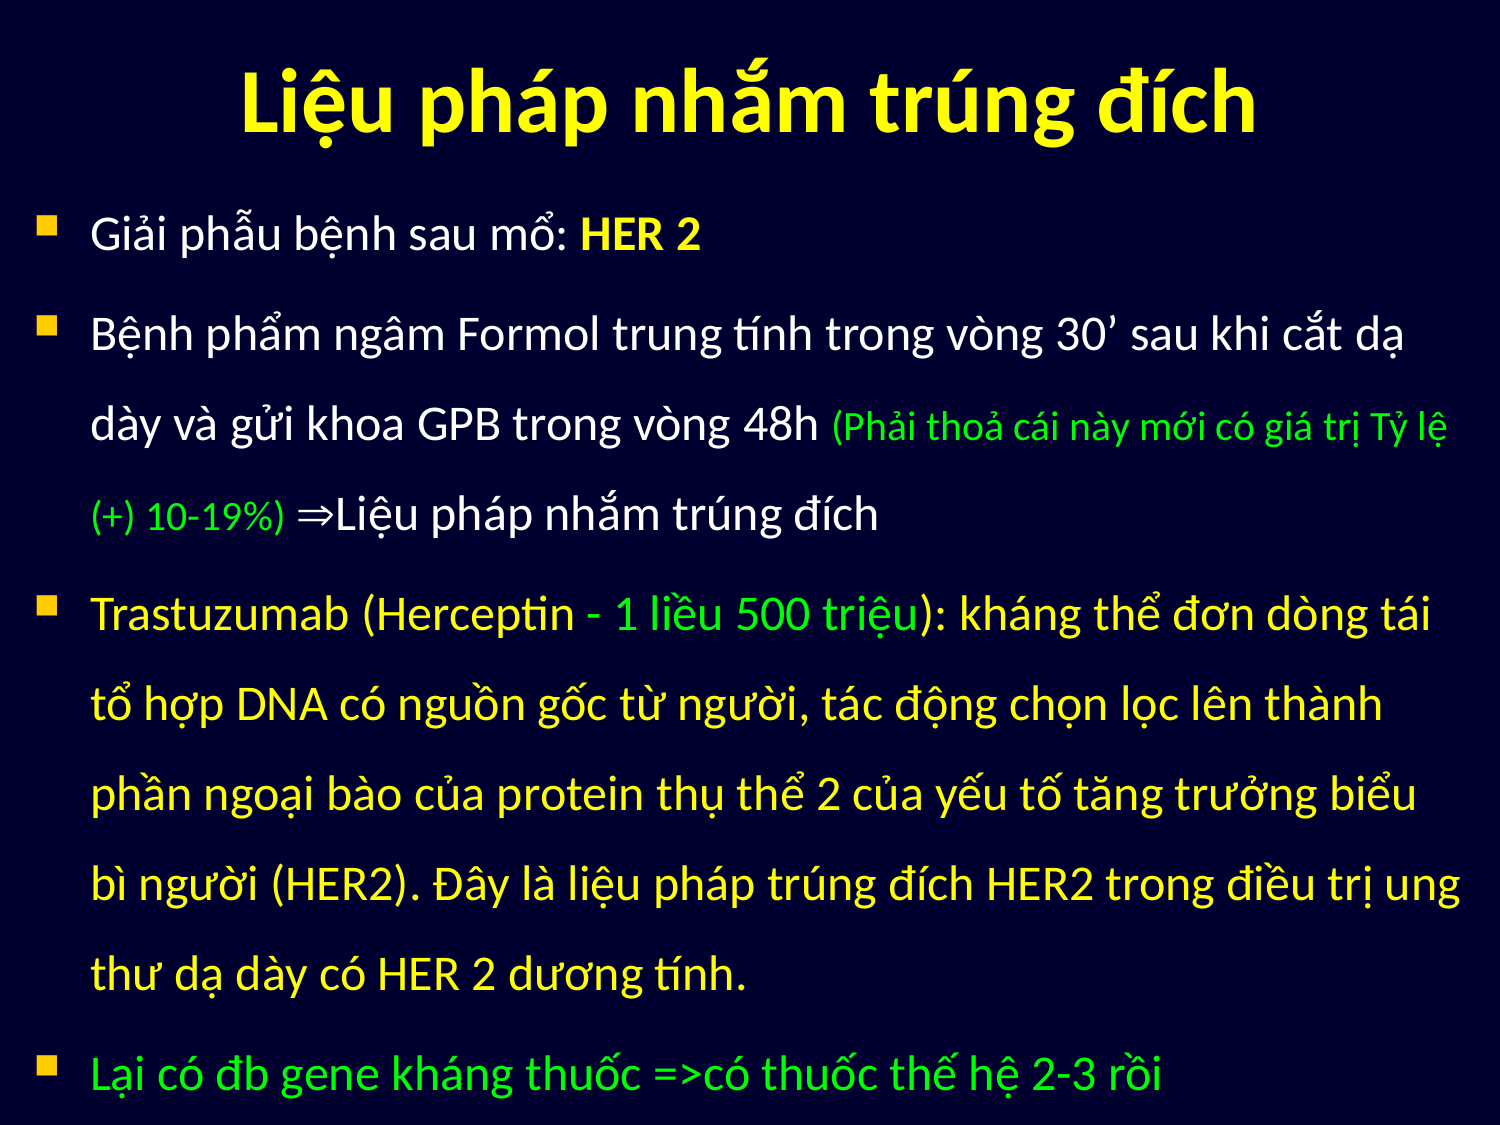

# Liệu pháp nhắm trúng đích
Giải phẫu bệnh sau mổ: HER 2
Bệnh phẩm ngâm Formol trung tính trong vòng 30’ sau khi cắt dạ dày và gửi khoa GPB trong vòng 48h (Phải thoả cái này mới có giá trị Tỷ lệ (+) 10-19%) ⇒Liệu pháp nhắm trúng đích
Trastuzumab (Herceptin - 1 liều 500 triệu): kháng thể đơn dòng tái tổ hợp DNA có nguồn gốc từ người, tác động chọn lọc lên thành phần ngoại bào của protein thụ thể 2 của yếu tố tăng trưởng biểu bì người (HER2). Đây là liệu pháp trúng đích HER2 trong điều trị ung thư dạ dày có HER 2 dương tính.
Lại có đb gene kháng thuốc =>có thuốc thế hệ 2-3 rồi